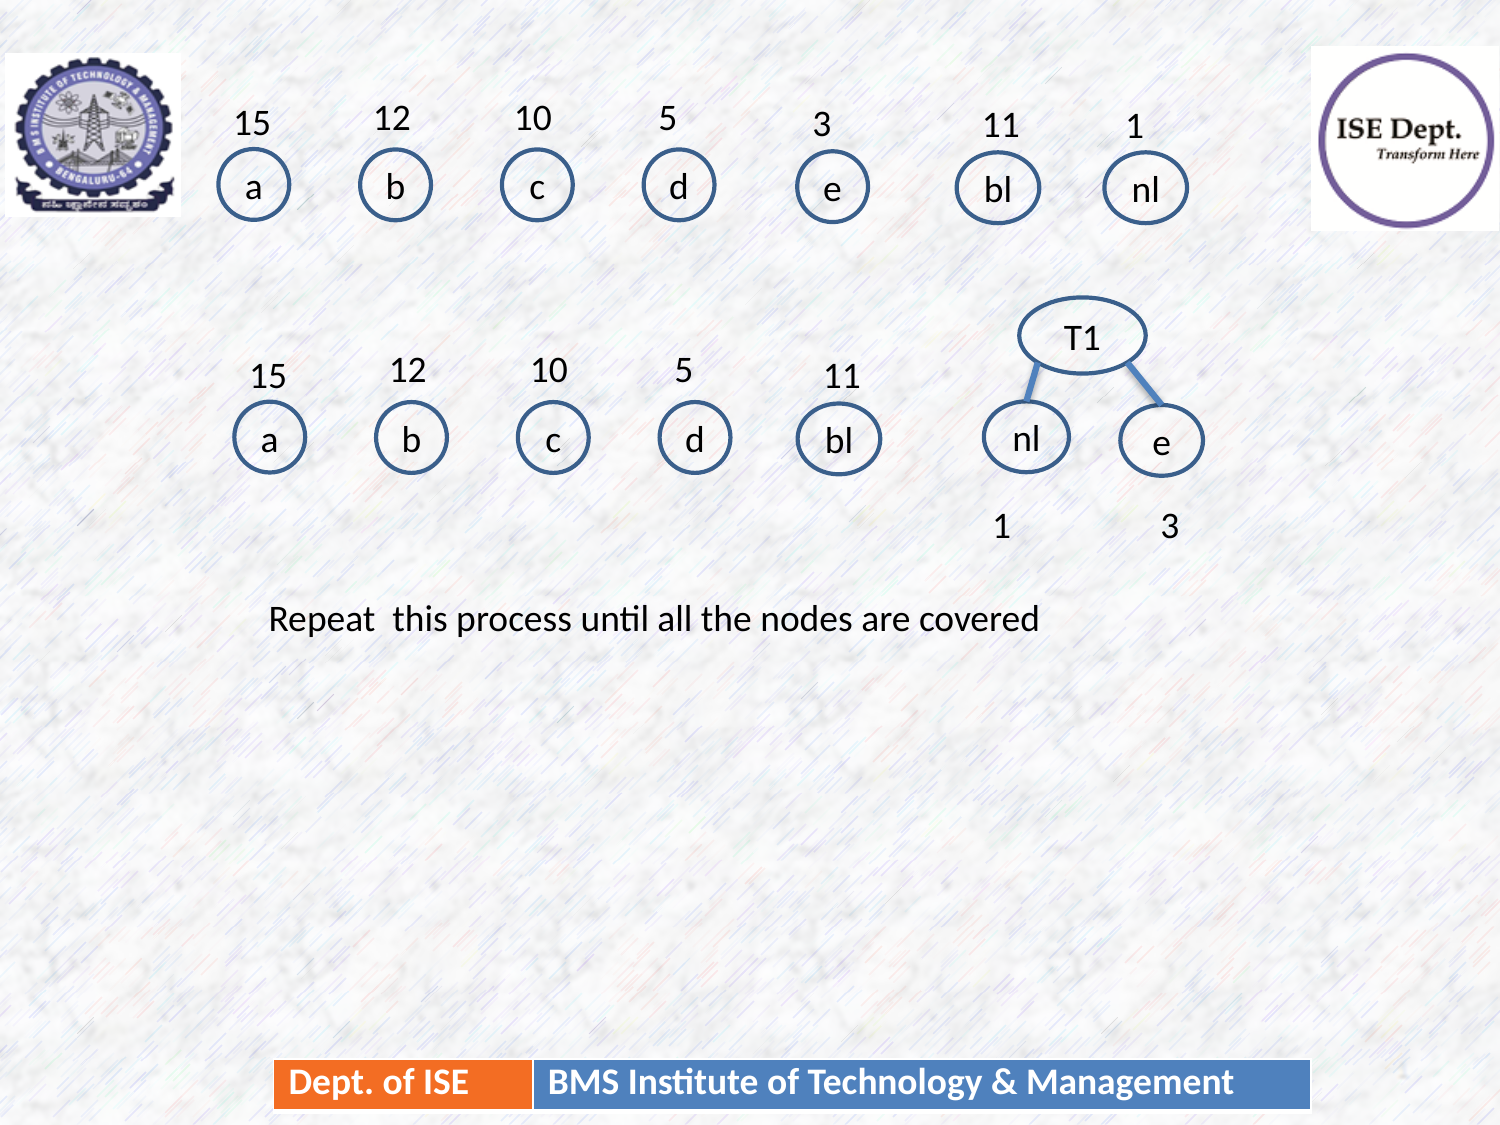

12
10
5
15
3
11
1
a
b
c
d
e
bl
nl
T1
12
10
5
15
11
nl
a
b
c
d
bl
e
1
3
Repeat  this process until all the nodes are covered
49